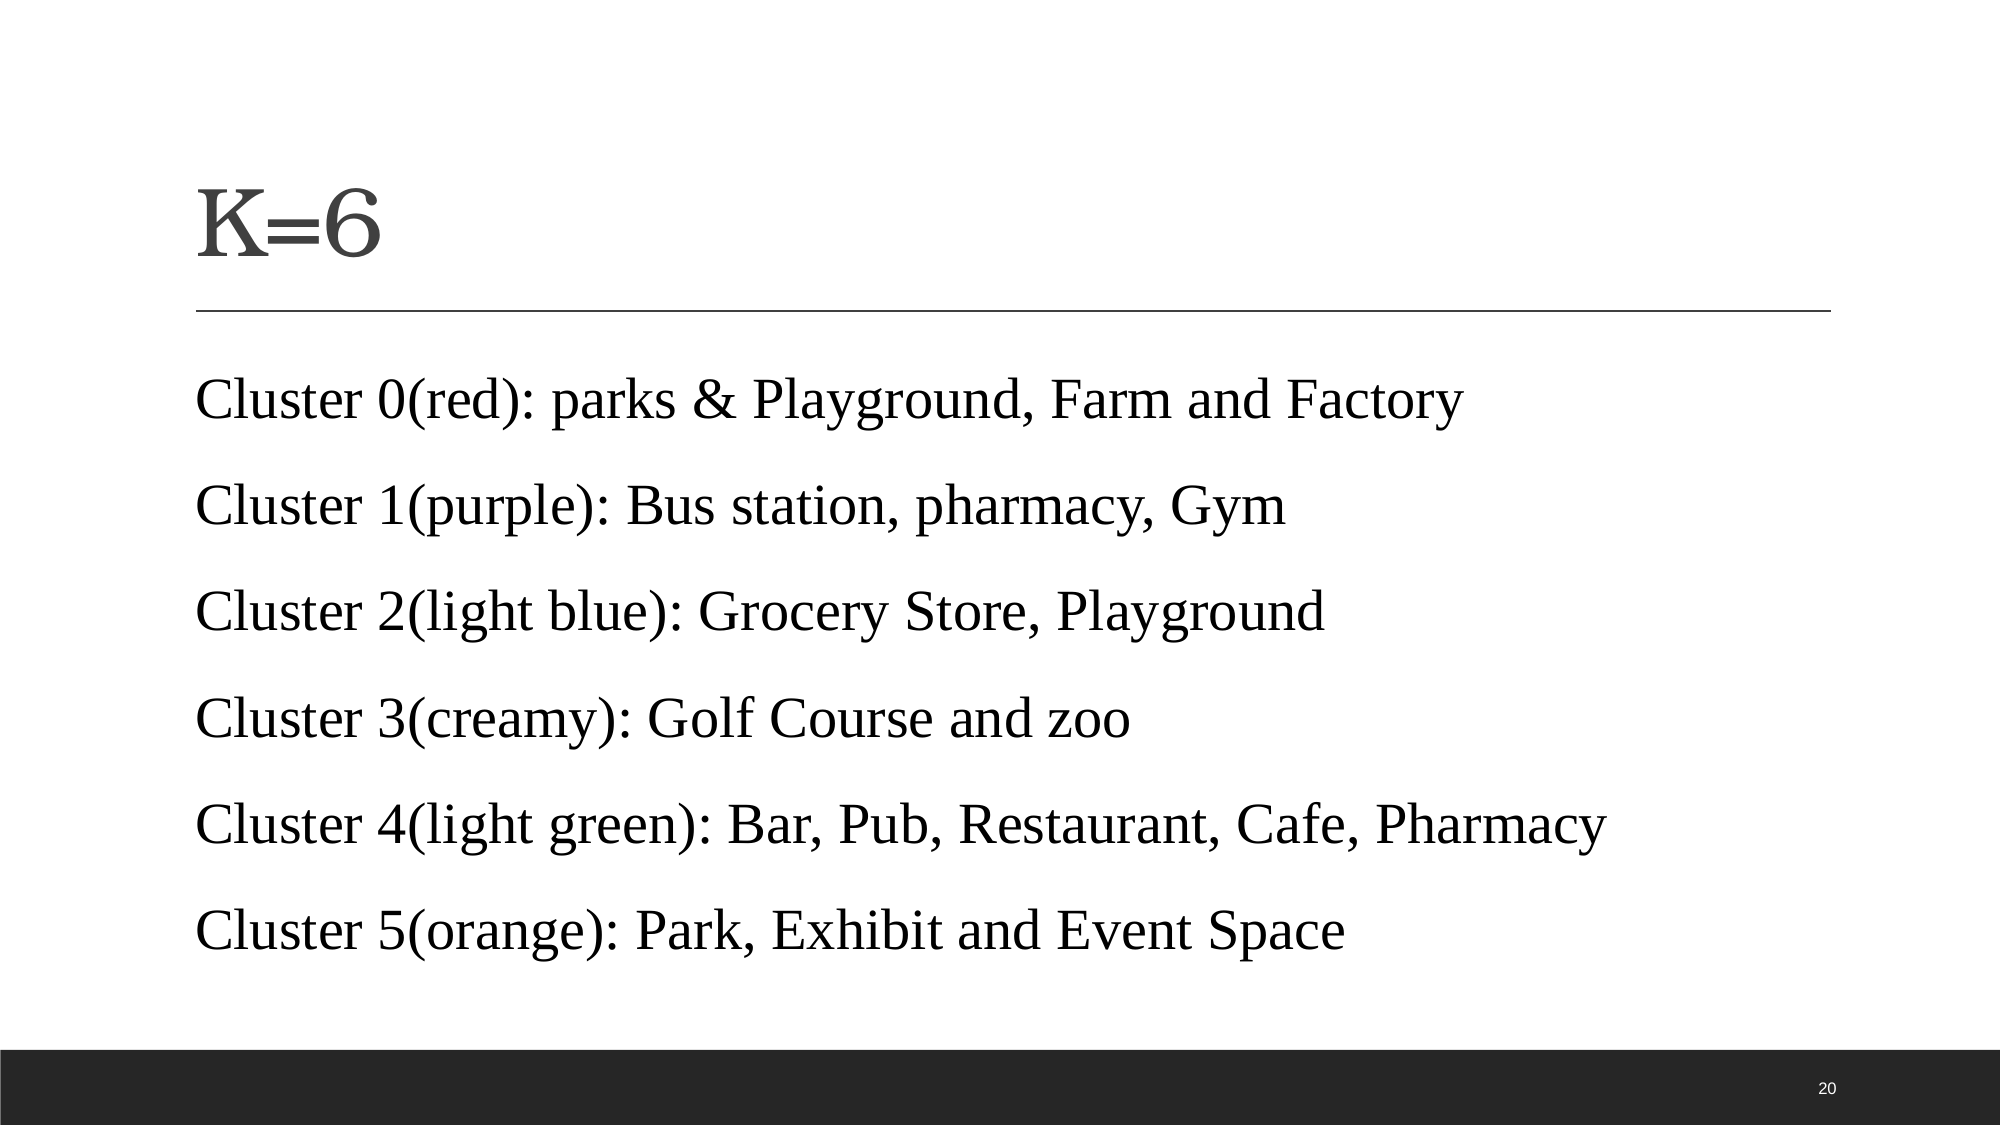

# K=6
Cluster 0(red): parks & Playground, Farm and Factory
Cluster 1(purple): Bus station, pharmacy, Gym
Cluster 2(light blue): Grocery Store, Playground
Cluster 3(creamy): Golf Course and zoo
Cluster 4(light green): Bar, Pub, Restaurant, Cafe, Pharmacy
Cluster 5(orange): Park, Exhibit and Event Space
20